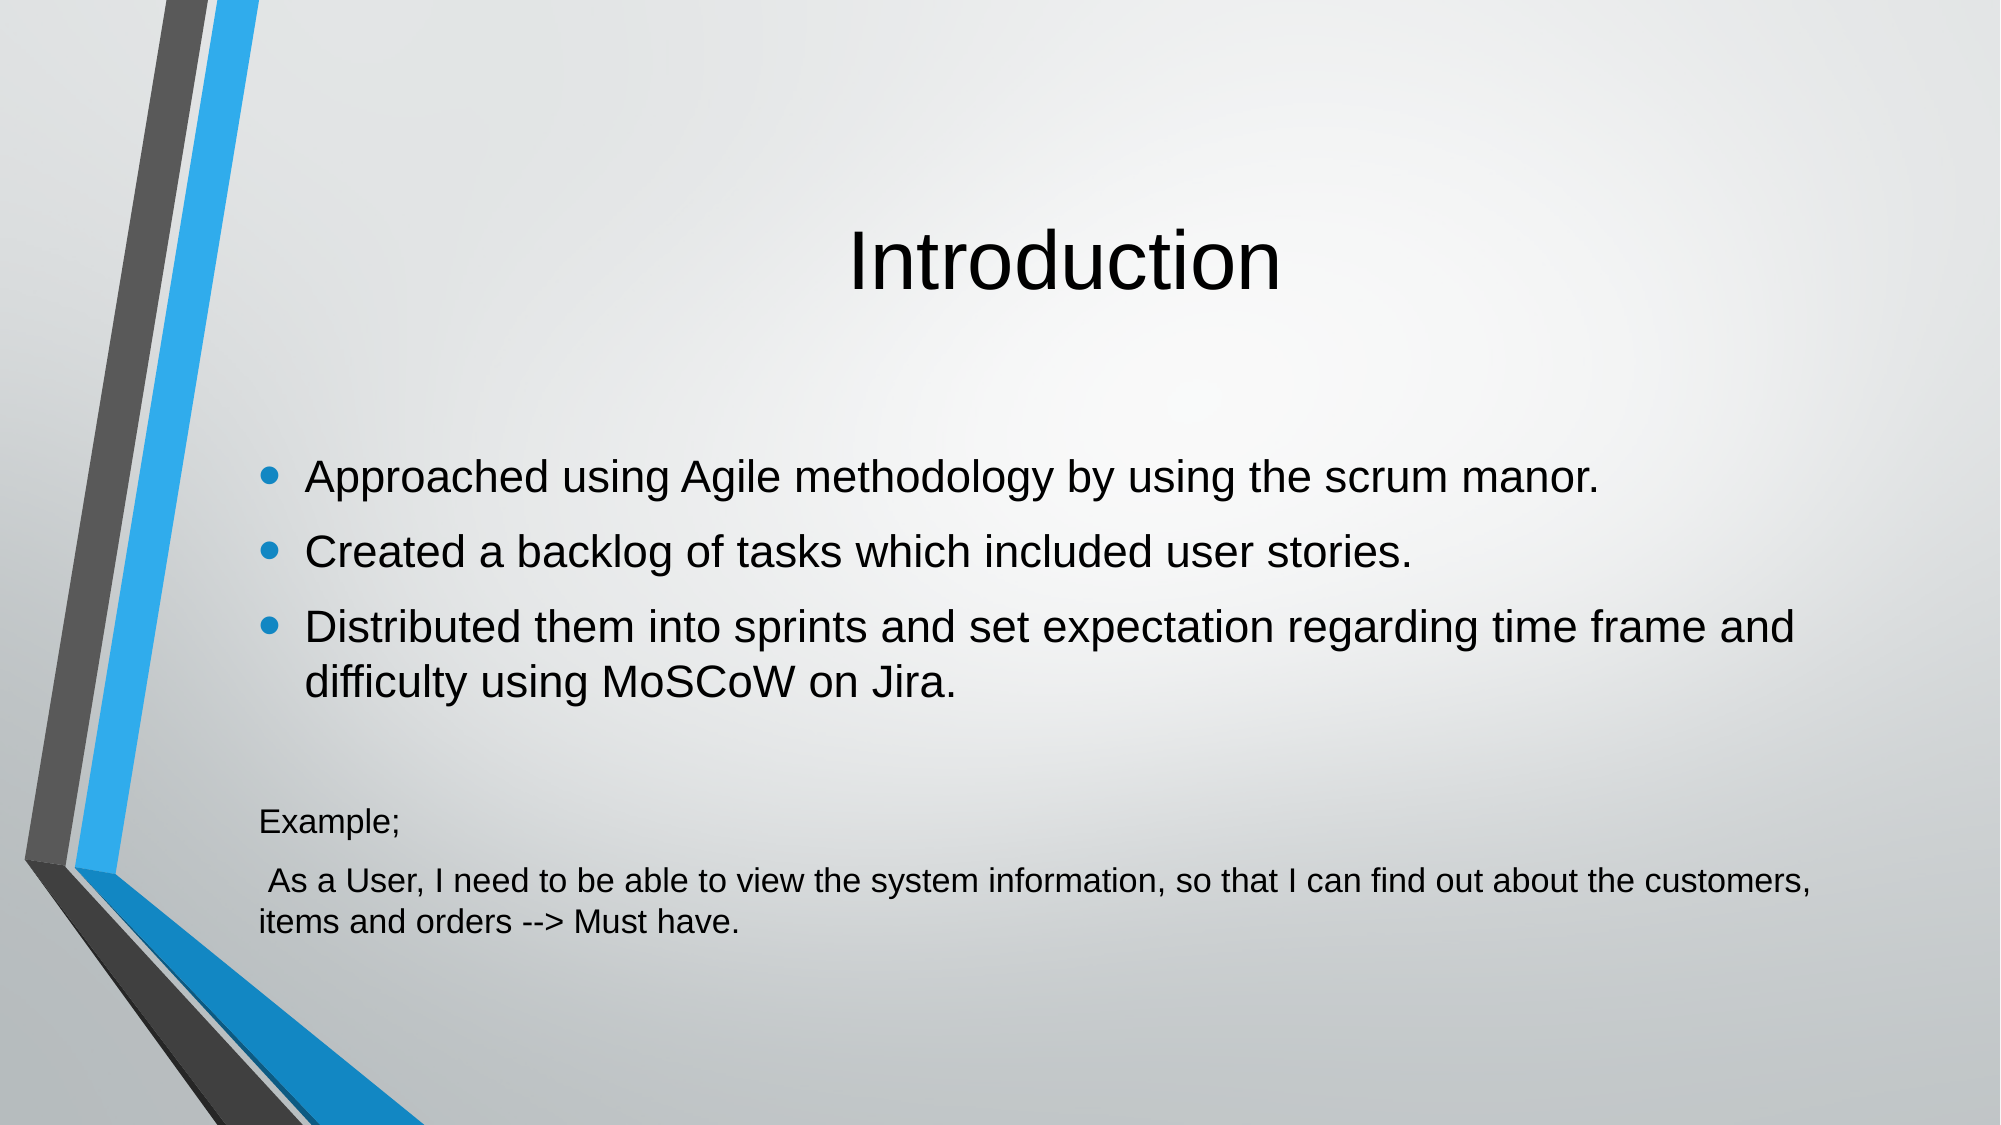

# Introduction
Approached using Agile methodology by using the scrum manor.
Created a backlog of tasks which included user stories.
Distributed them into sprints and set expectation regarding time frame and difficulty using MoSCoW on Jira.

Example;
 As a User, I need to be able to view the system information, so that I can find out about the customers, items and orders --> Must have.